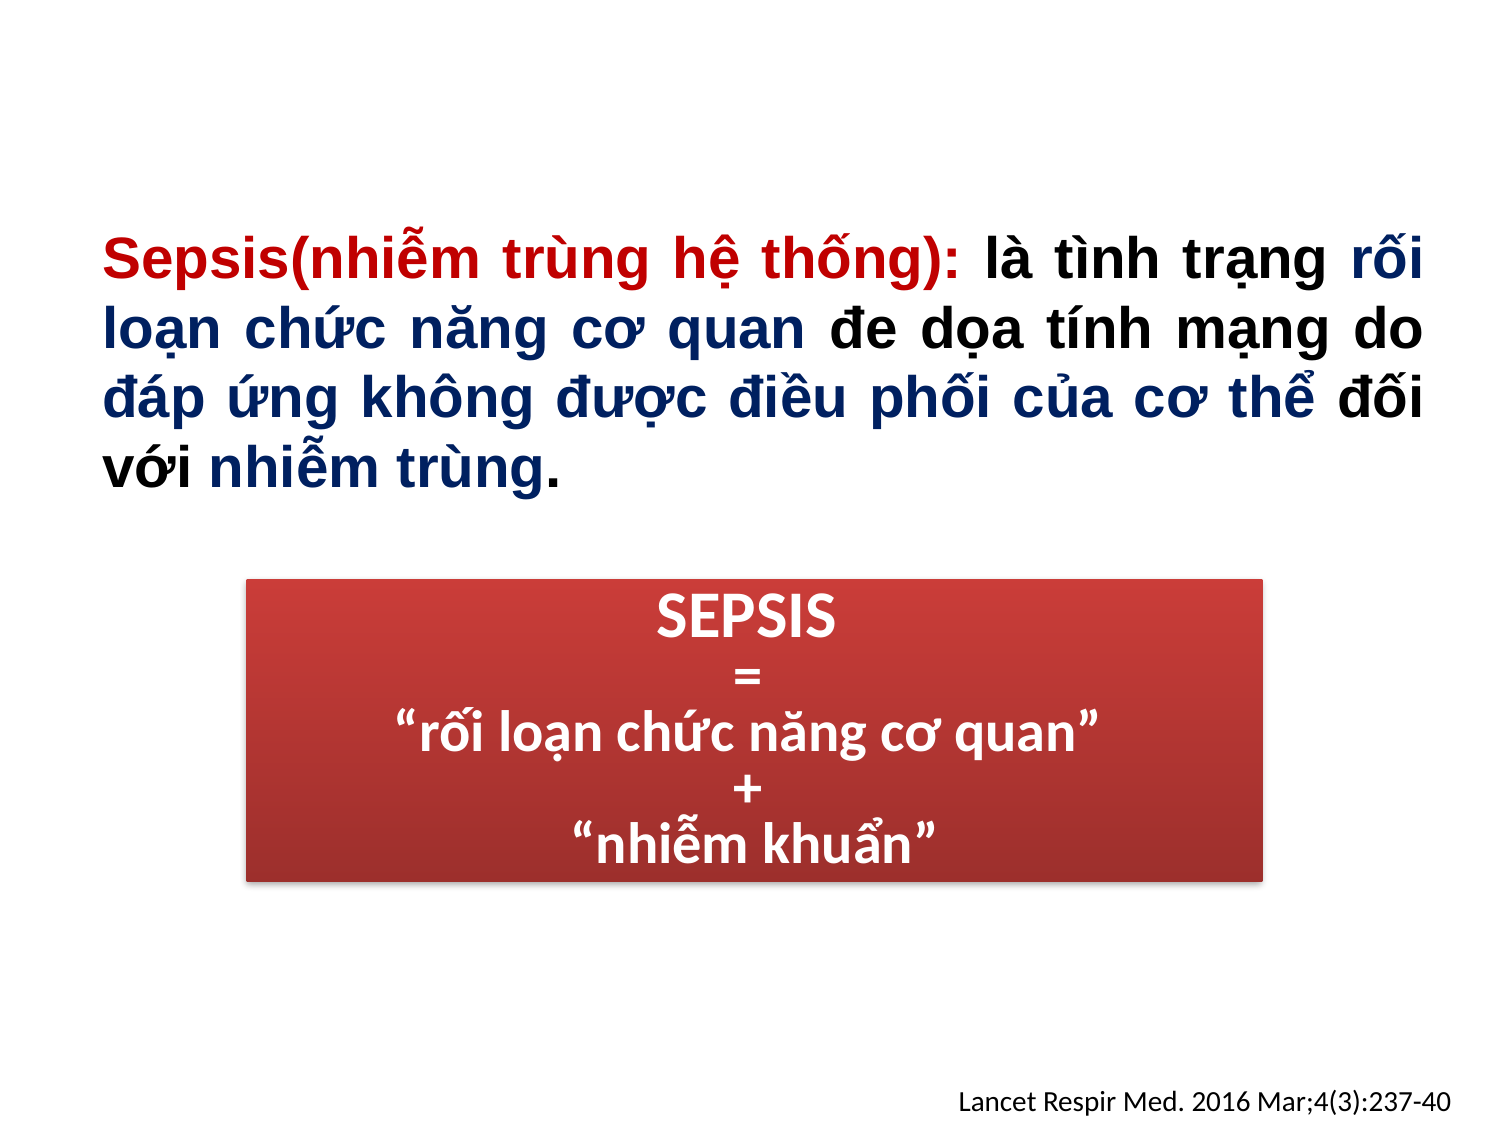

Sepsis(nhiễm trùng hệ thống): là tình trạng rối loạn chức năng cơ quan đe dọa tính mạng do đáp ứng không được điều phối của cơ thể đối với nhiễm trùng.
SEPSIS
=
“rối loạn chức năng cơ quan”
+
“nhiễm khuẩn”
Lancet Respir Med. 2016 Mar;4(3):237-40